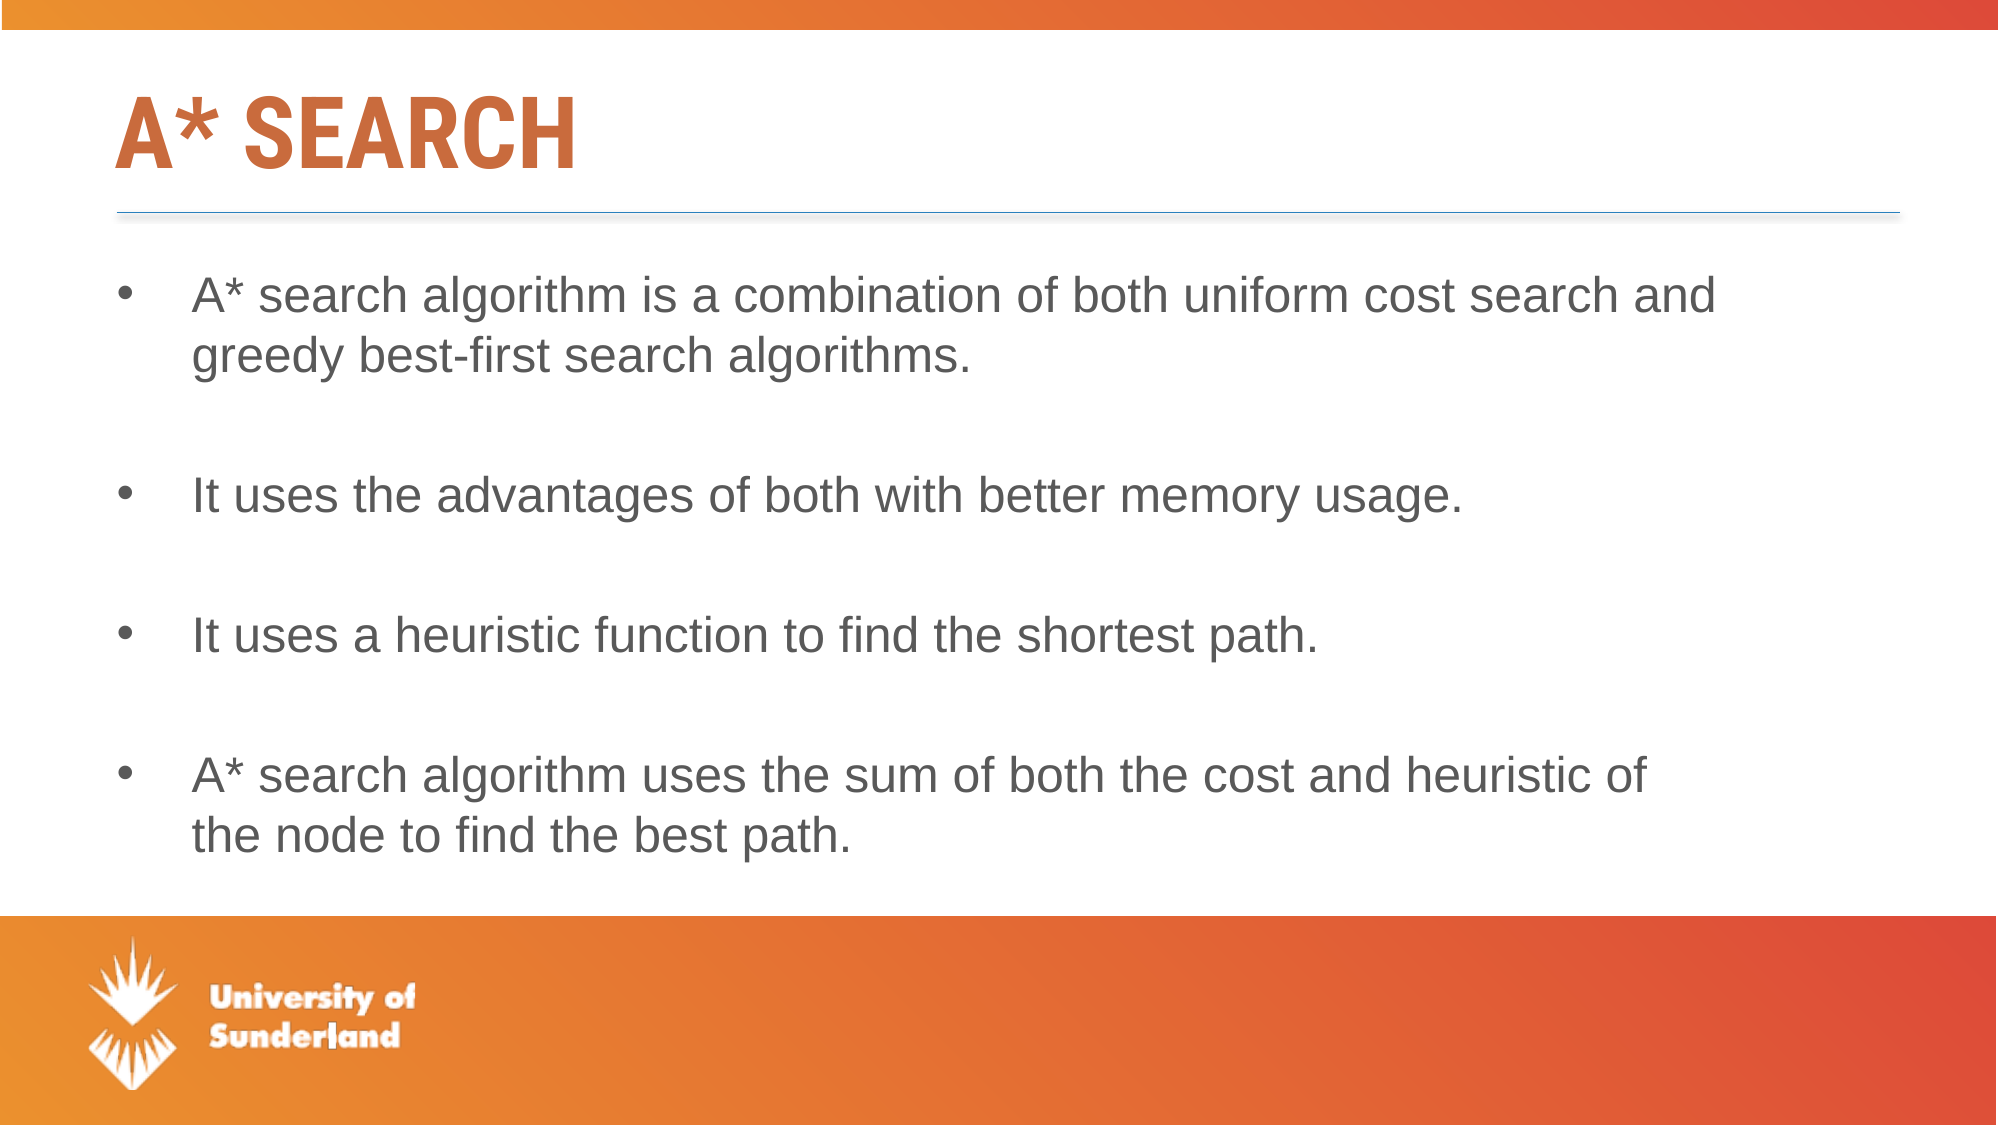

# A* search
A* search algorithm is a combination of both uniform cost search and greedy best-first search algorithms.

It uses the advantages of both with better memory usage.

It uses a heuristic function to find the shortest path.

A* search algorithm uses the sum of both the cost and heuristic of the node to find the best path.